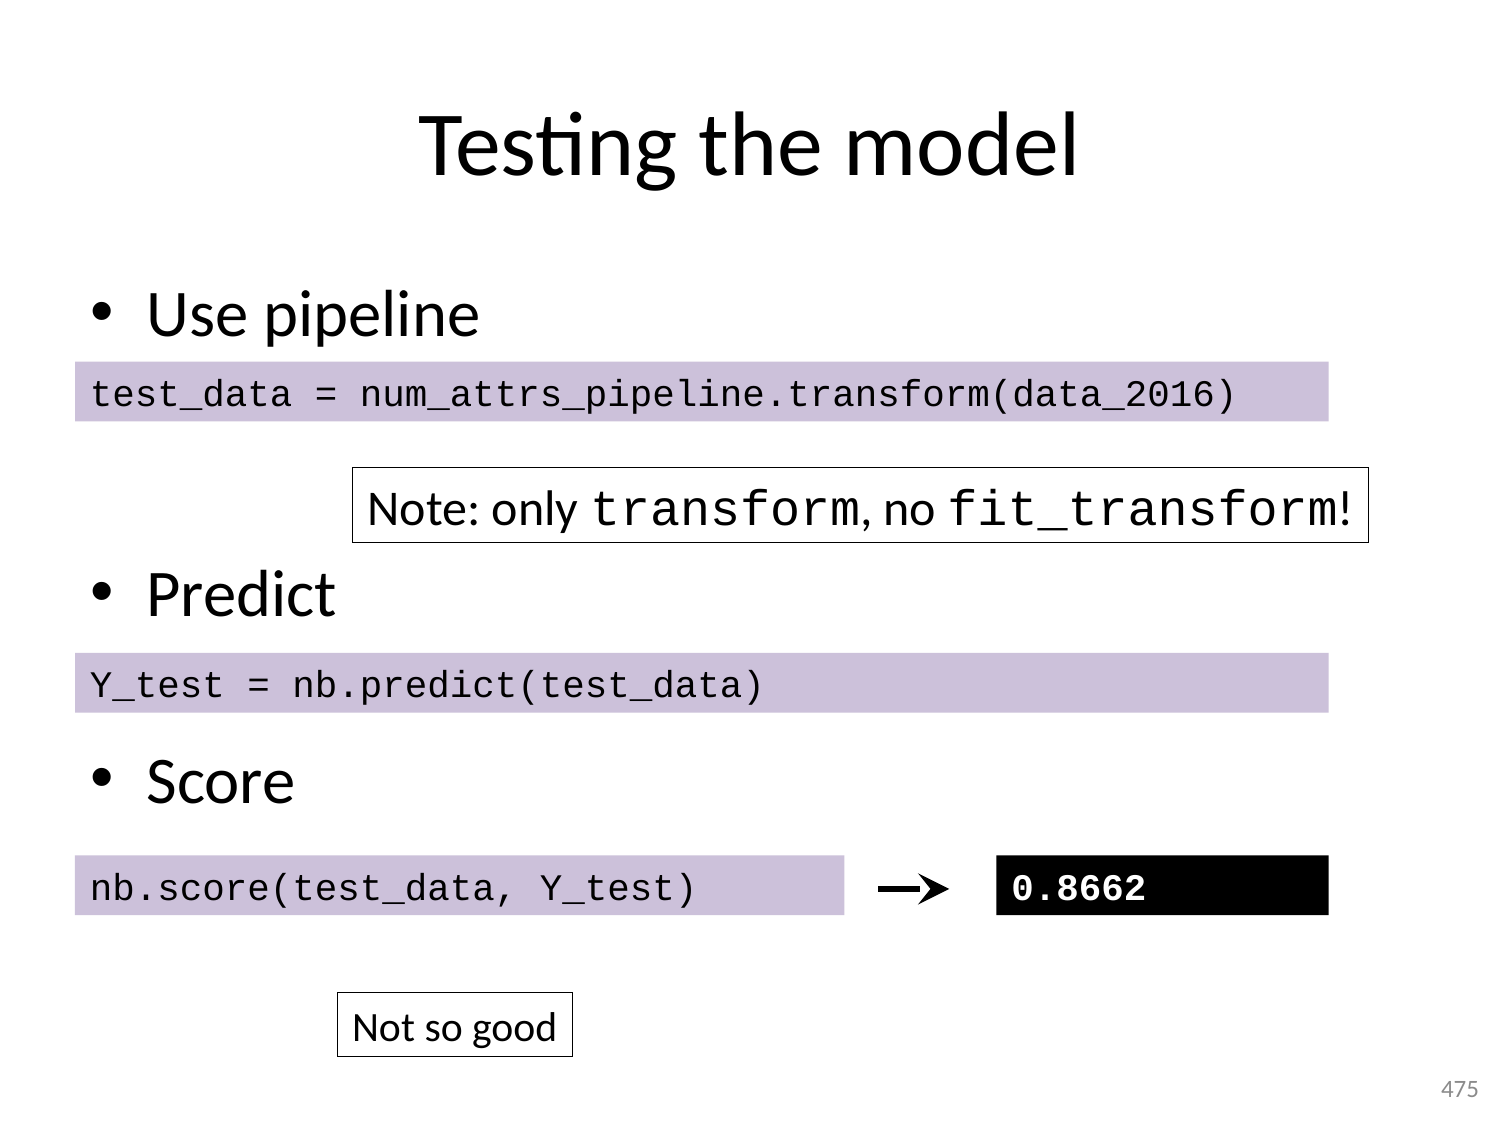

# Testing the model
Use pipeline

Predict

Score
test_data = num_attrs_pipeline.transform(data_2016)
Note: only transform, no fit_transform!
Y_test = nb.predict(test_data)
nb.score(test_data, Y_test)
0.8662
Not so good
475